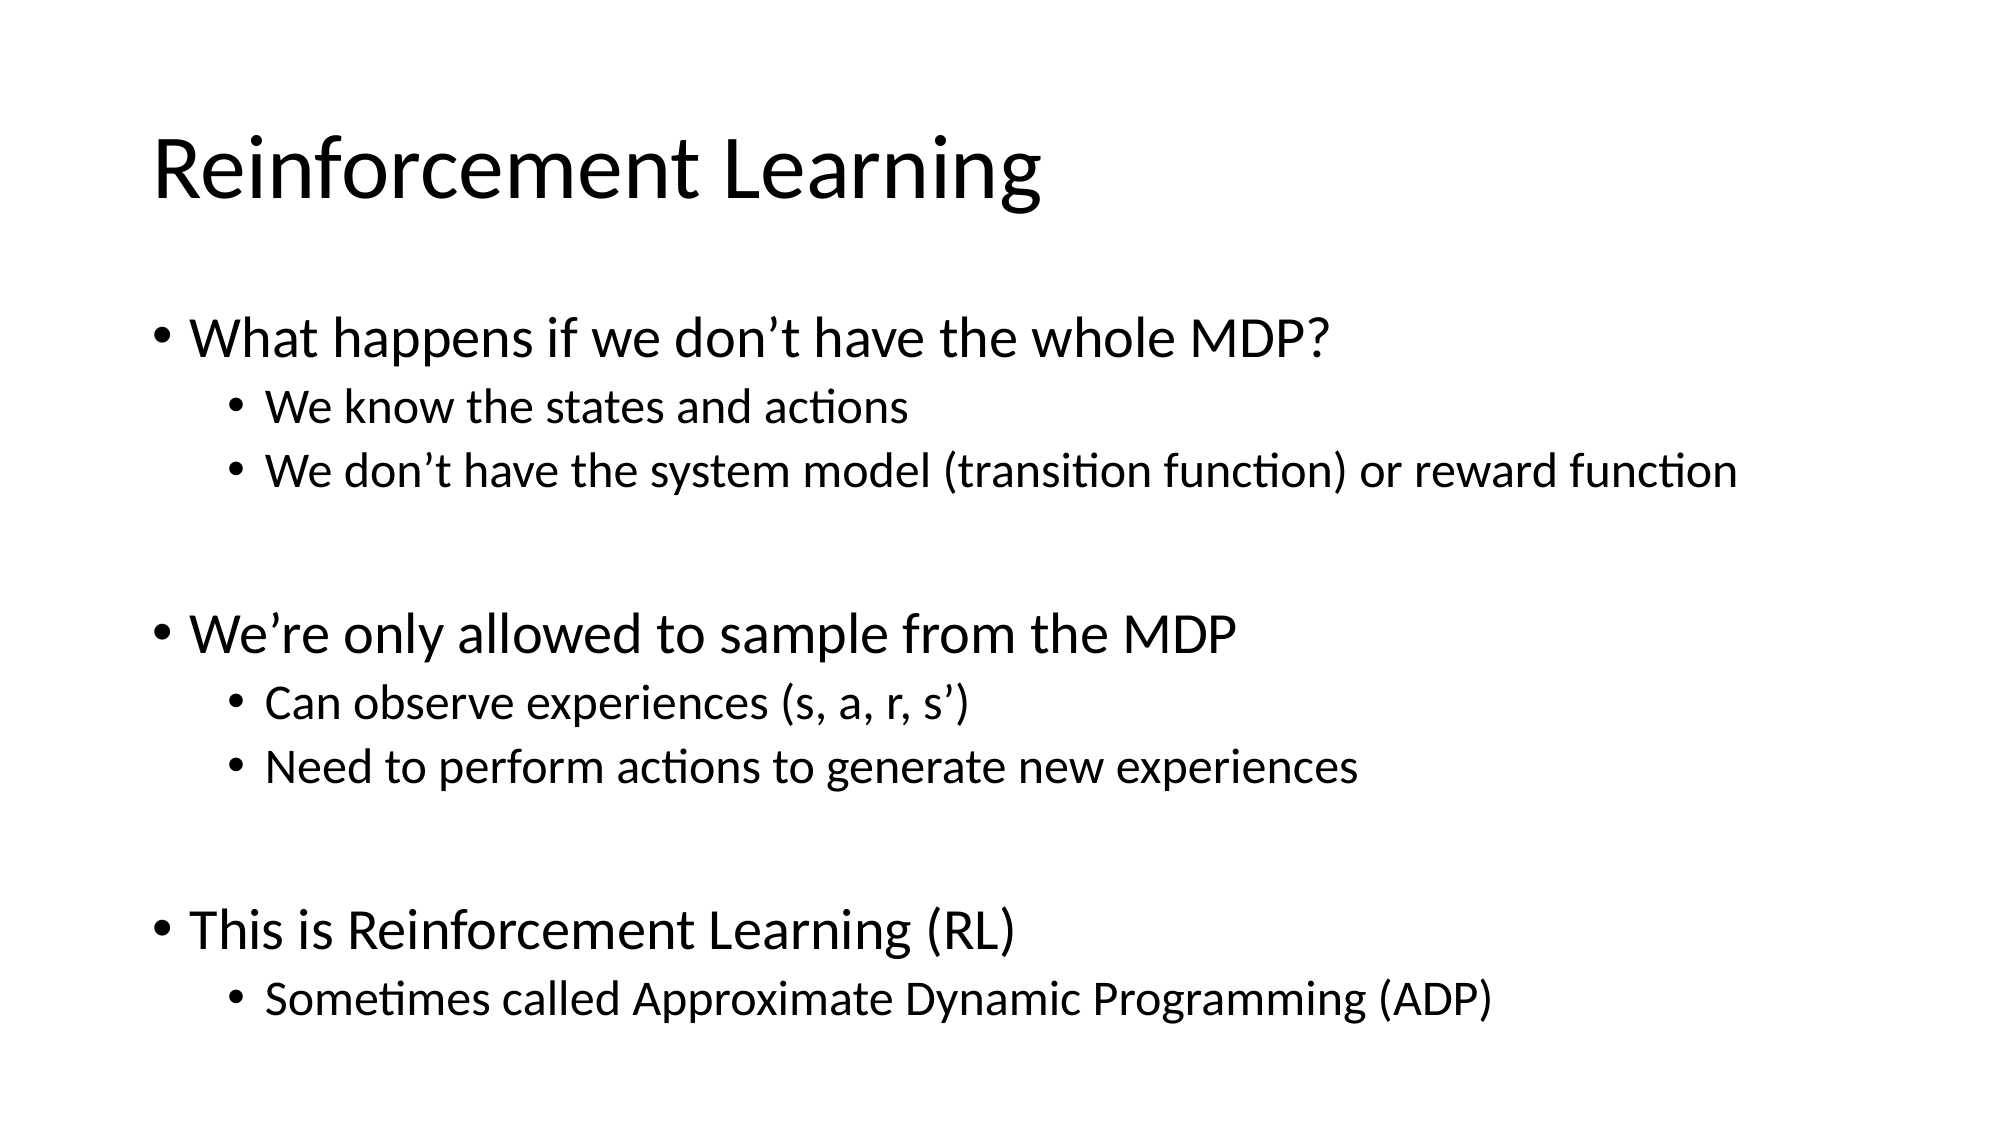

# Reinforcement Learning
What happens if we don’t have the whole MDP?
We know the states and actions
We don’t have the system model (transition function) or reward function

We’re only allowed to sample from the MDP
Can observe experiences (s, a, r, s’)
Need to perform actions to generate new experiences

This is Reinforcement Learning (RL)
Sometimes called Approximate Dynamic Programming (ADP)